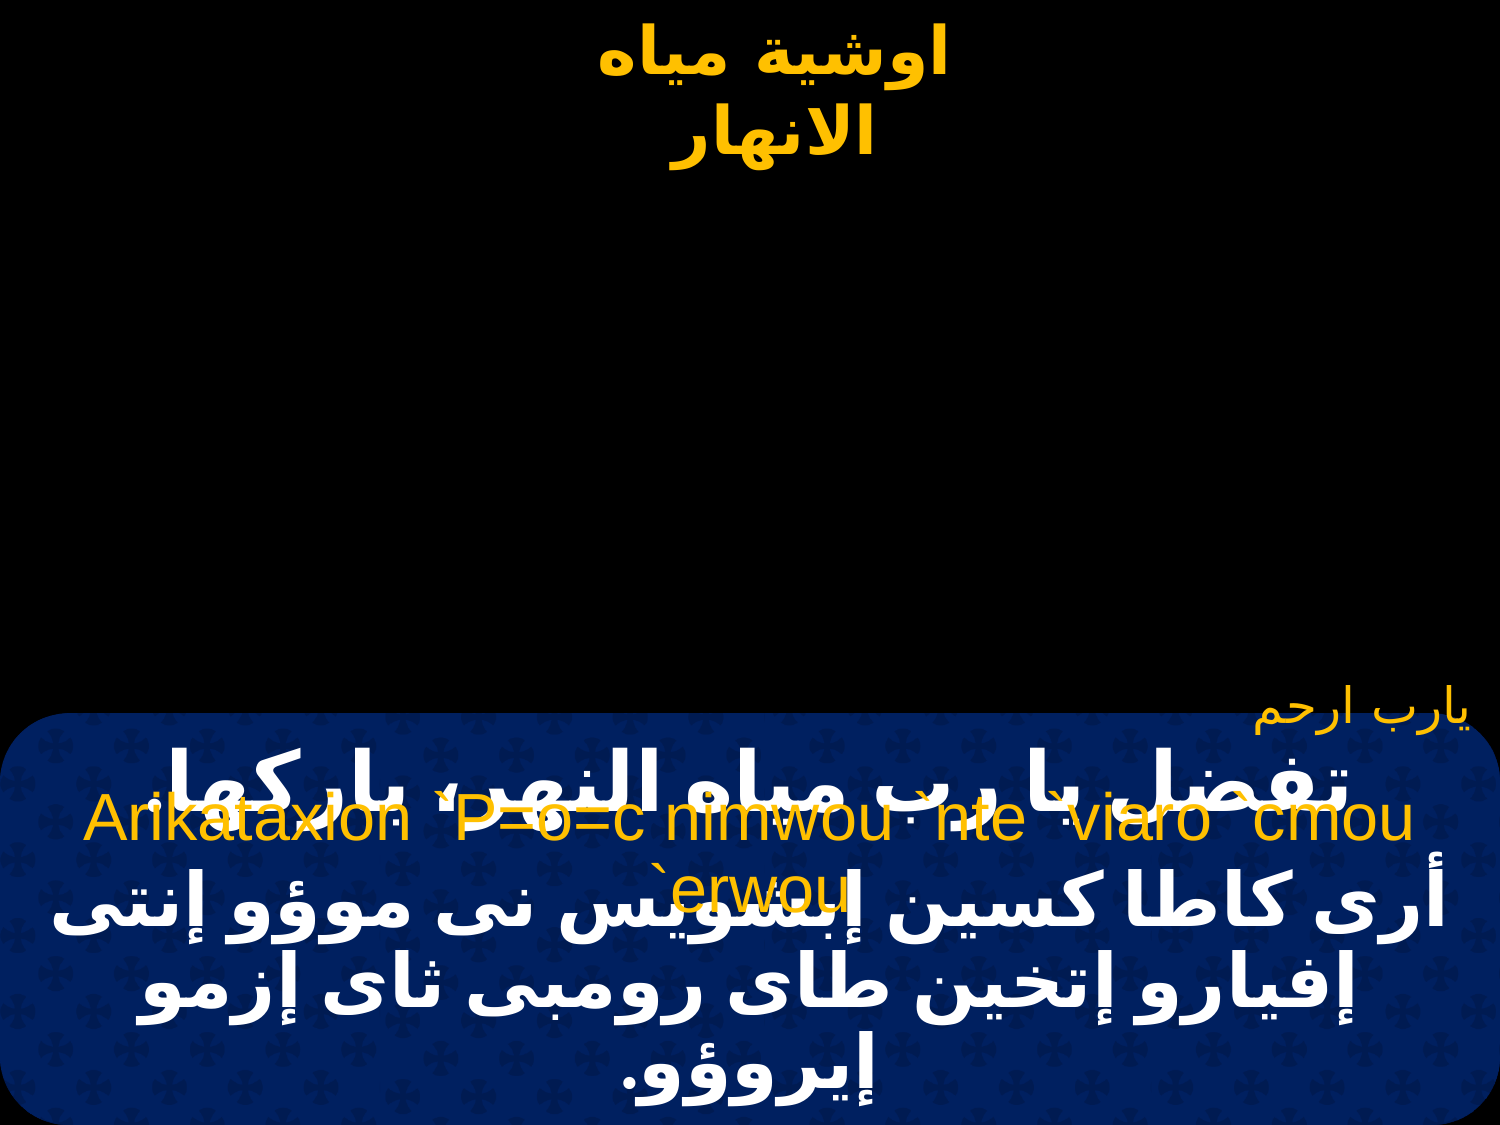

يارب ارحم
# تفضل يا رب مياه النهر، باركها.
Arikataxion `P=o=c nimwou `nte `viaro `cmou `erwou
أرى كاطا كسين إبشويس نى موؤو إنتى إفيارو إتخين طاى رومبى ثاى إزمو إيروؤو.